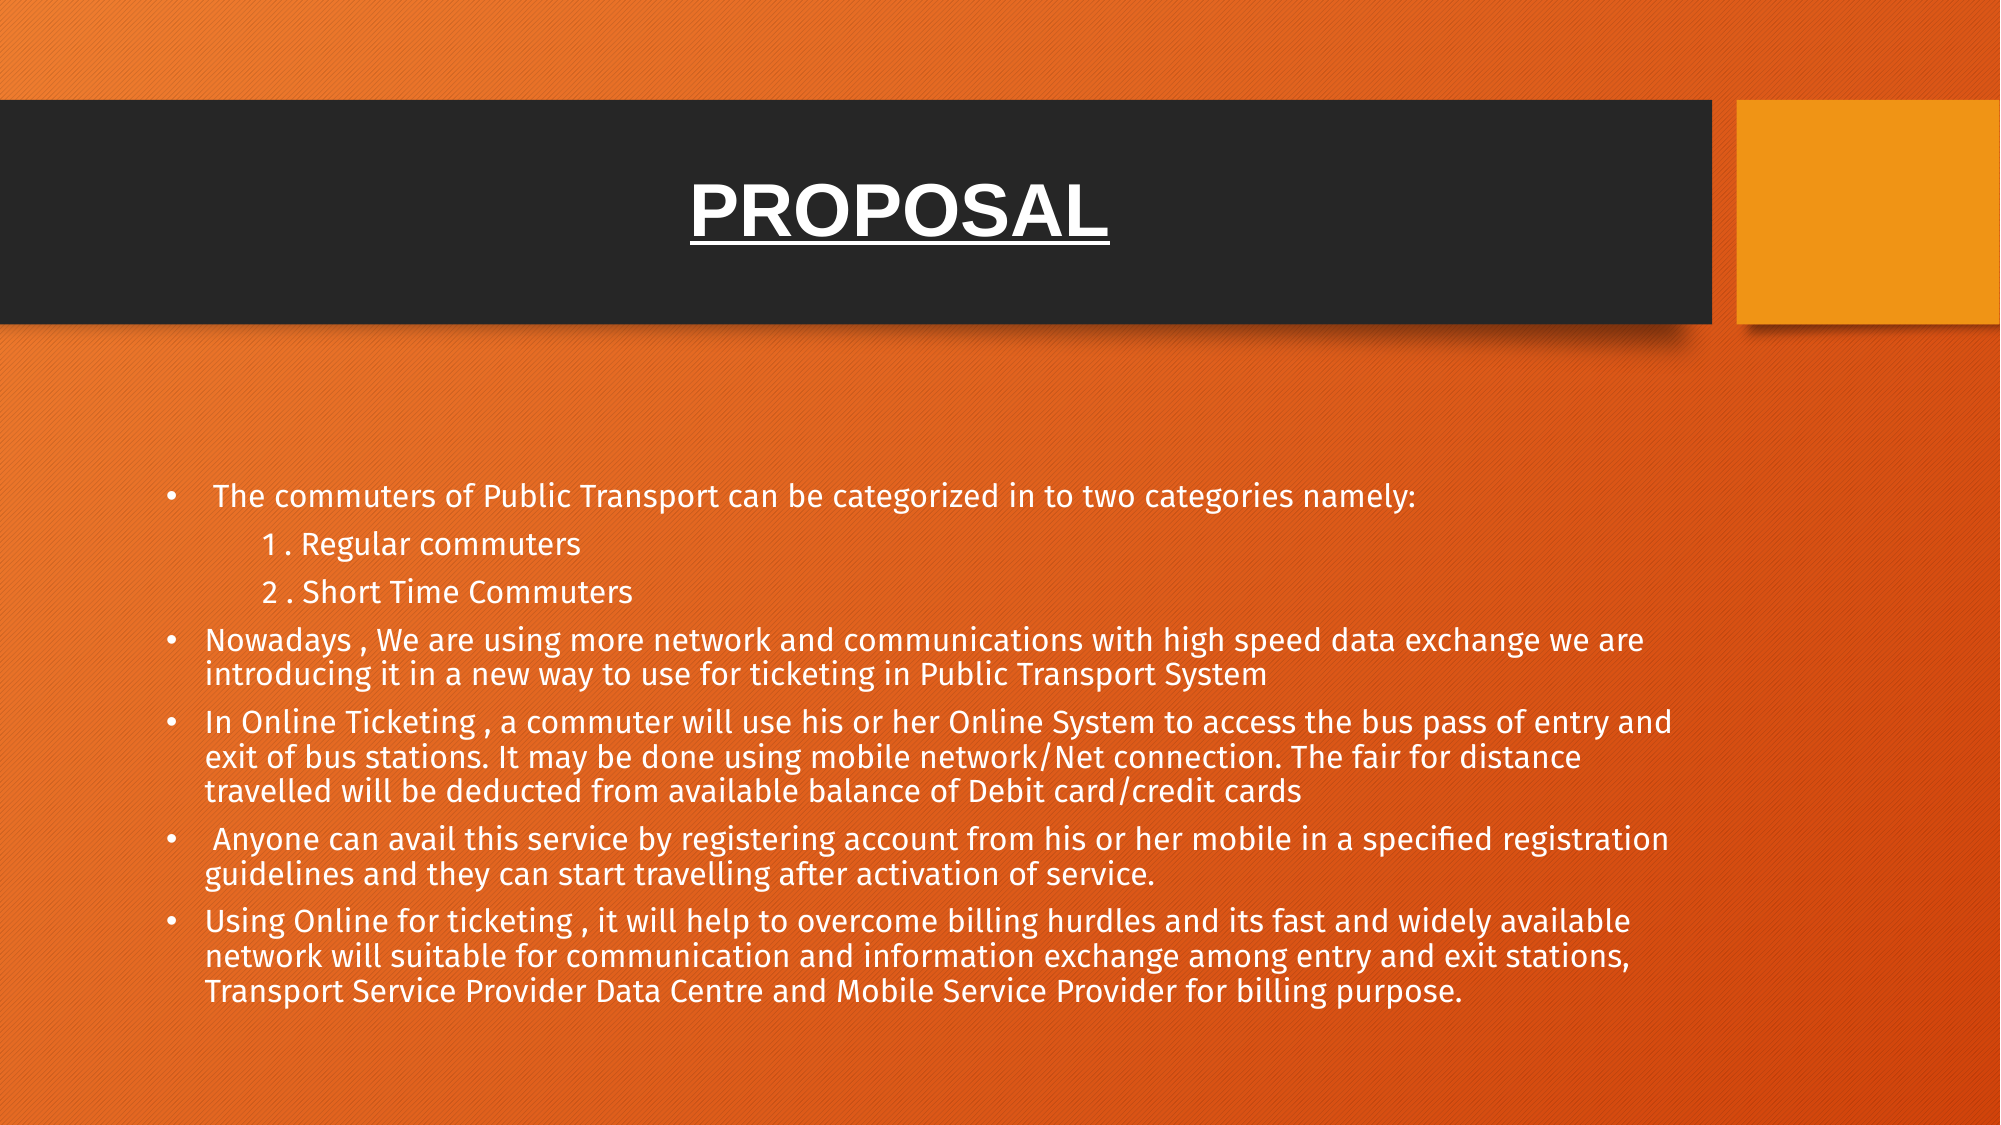

# PROPOSAL

 The commuters of Public Transport can be categorized in to two categories namely:
	1 . Regular commuters
	2 . Short Time Commuters
Nowadays , We are using more network and communications with high speed data exchange we are introducing it in a new way to use for ticketing in Public Transport System
In Online Ticketing , a commuter will use his or her Online System to access the bus pass of entry and exit of bus stations. It may be done using mobile network/Net connection. The fair for distance travelled will be deducted from available balance of Debit card/credit cards
 Anyone can avail this service by registering account from his or her mobile in a specified registration guidelines and they can start travelling after activation of service.
Using Online for ticketing , it will help to overcome billing hurdles and its fast and widely available network will suitable for communication and information exchange among entry and exit stations, Transport Service Provider Data Centre and Mobile Service Provider for billing purpose.